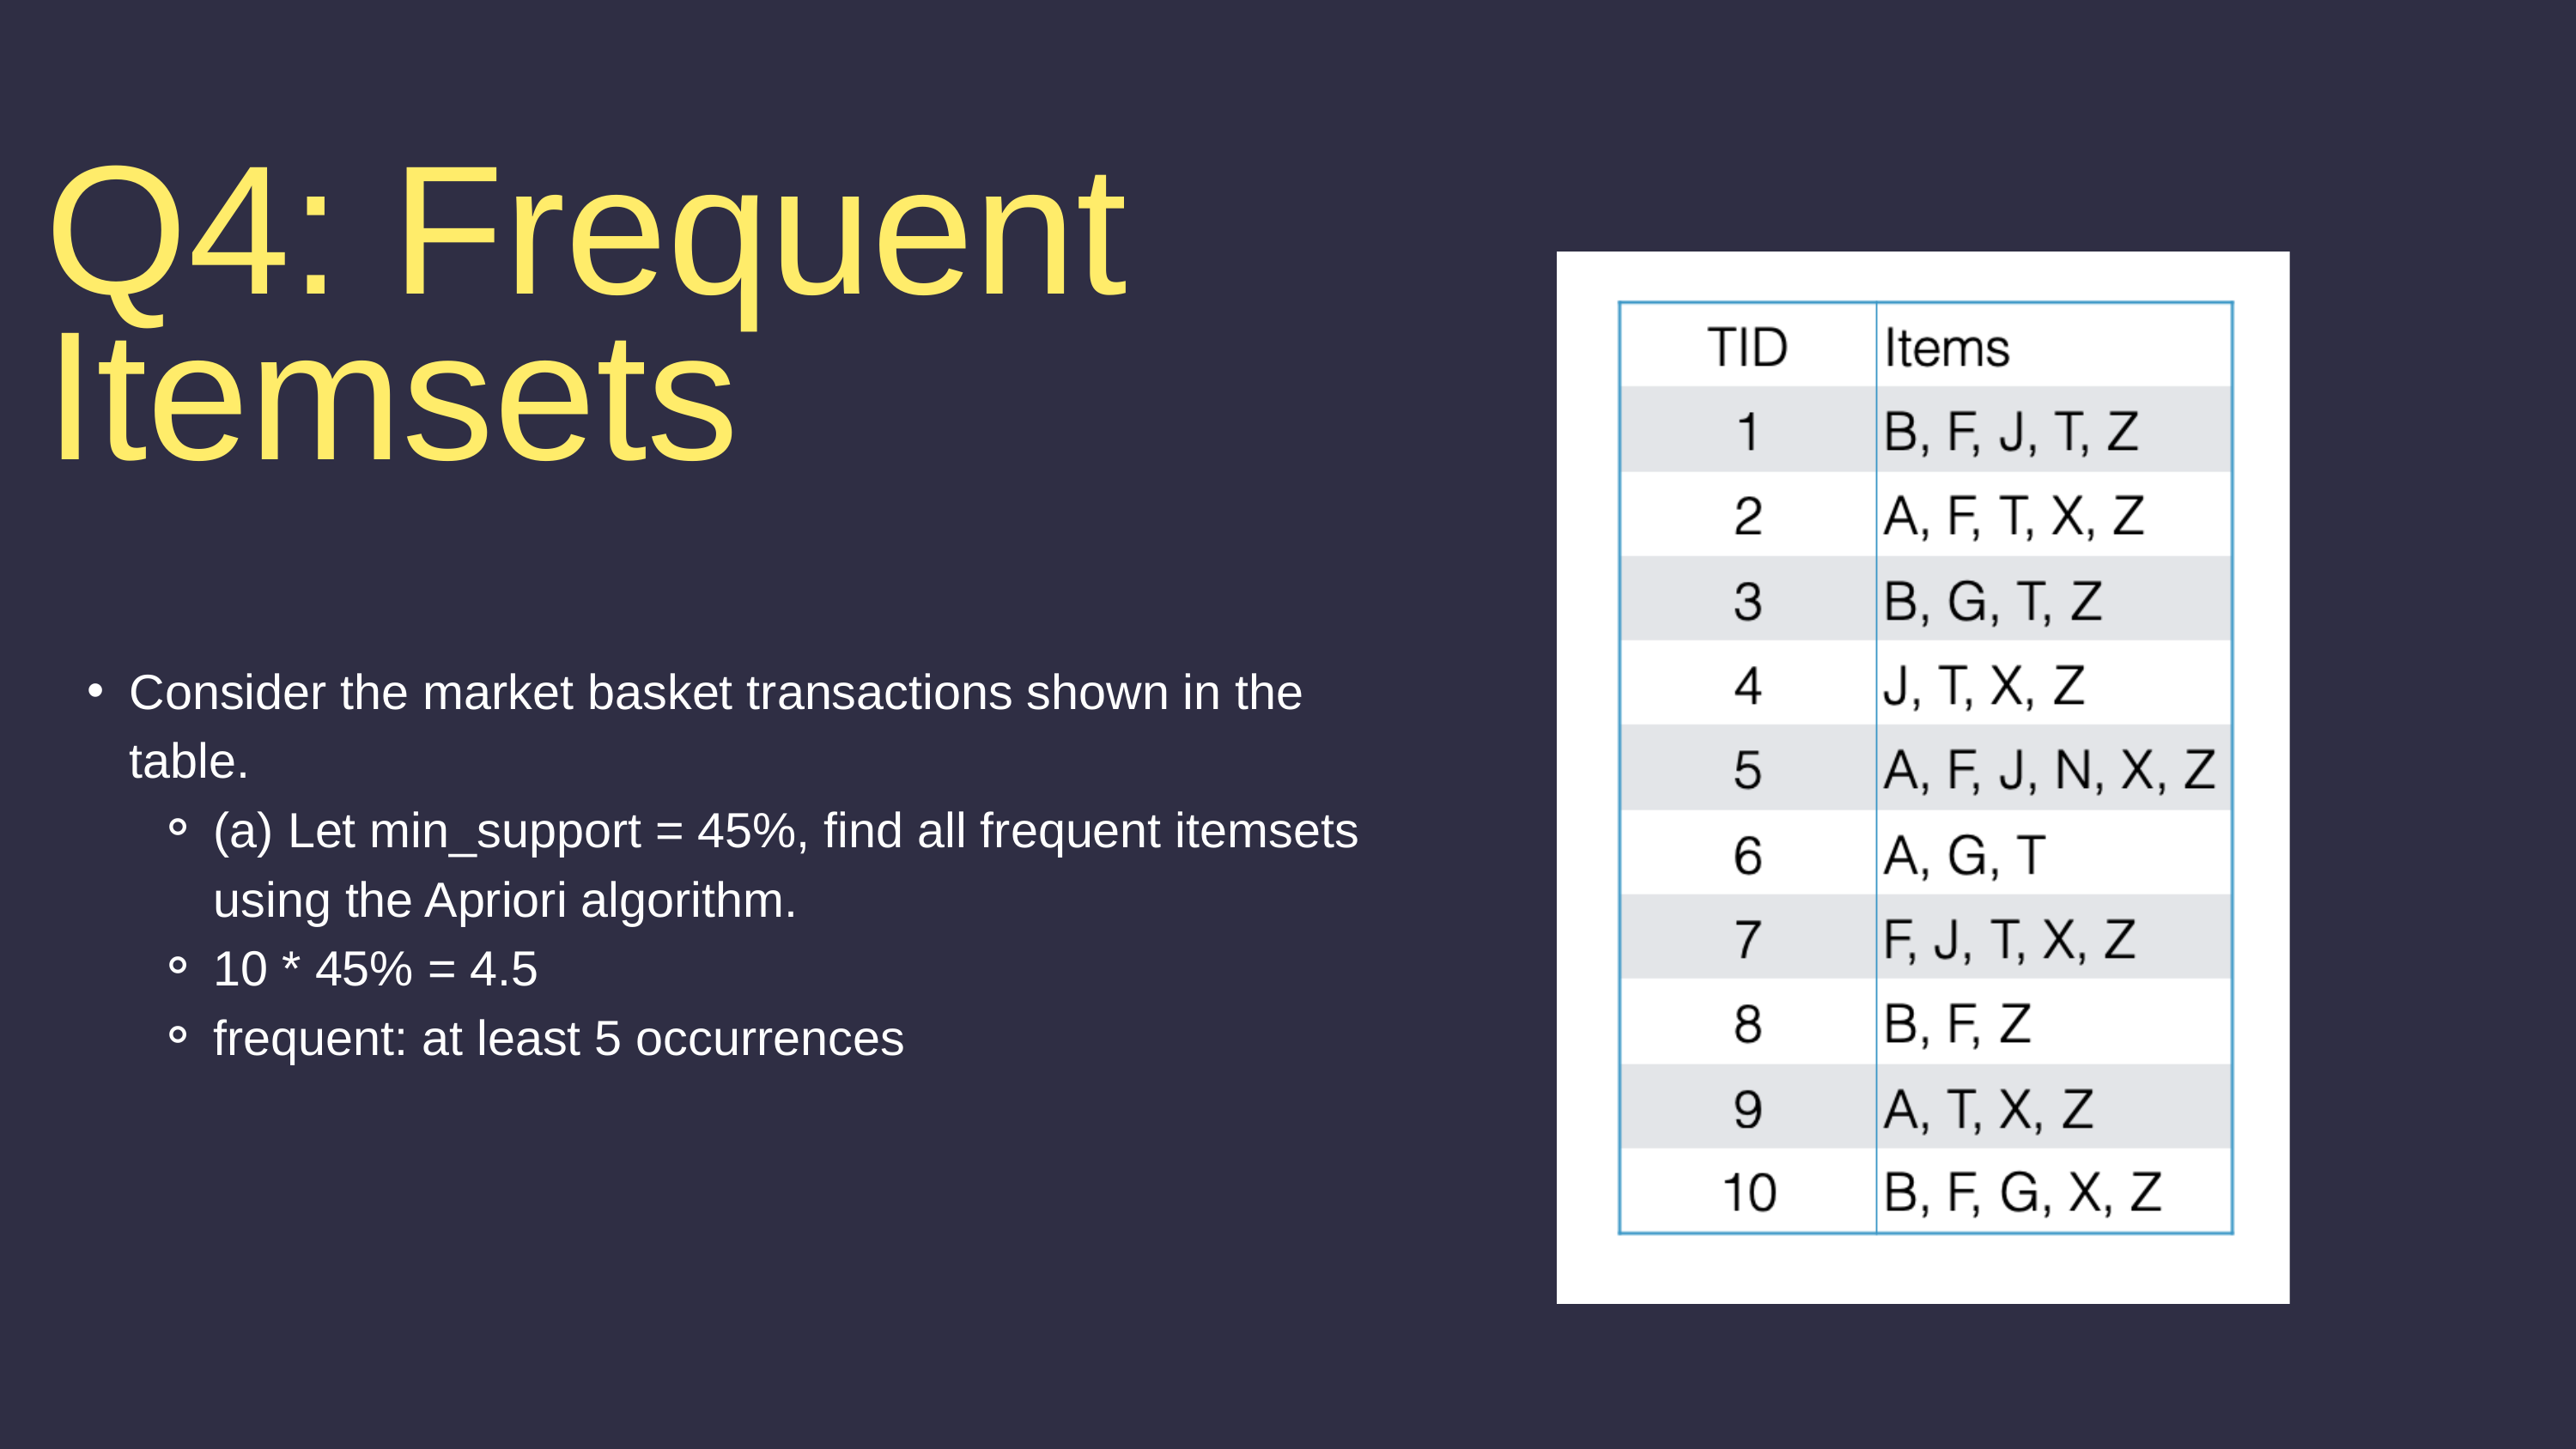

Q4: Frequent Itemsets

Consider the market basket transactions shown in the table.
(a) Let min_support = 45%, find all frequent itemsets using the Apriori algorithm.
10 * 45% = 4.5
frequent: at least 5 occurrences